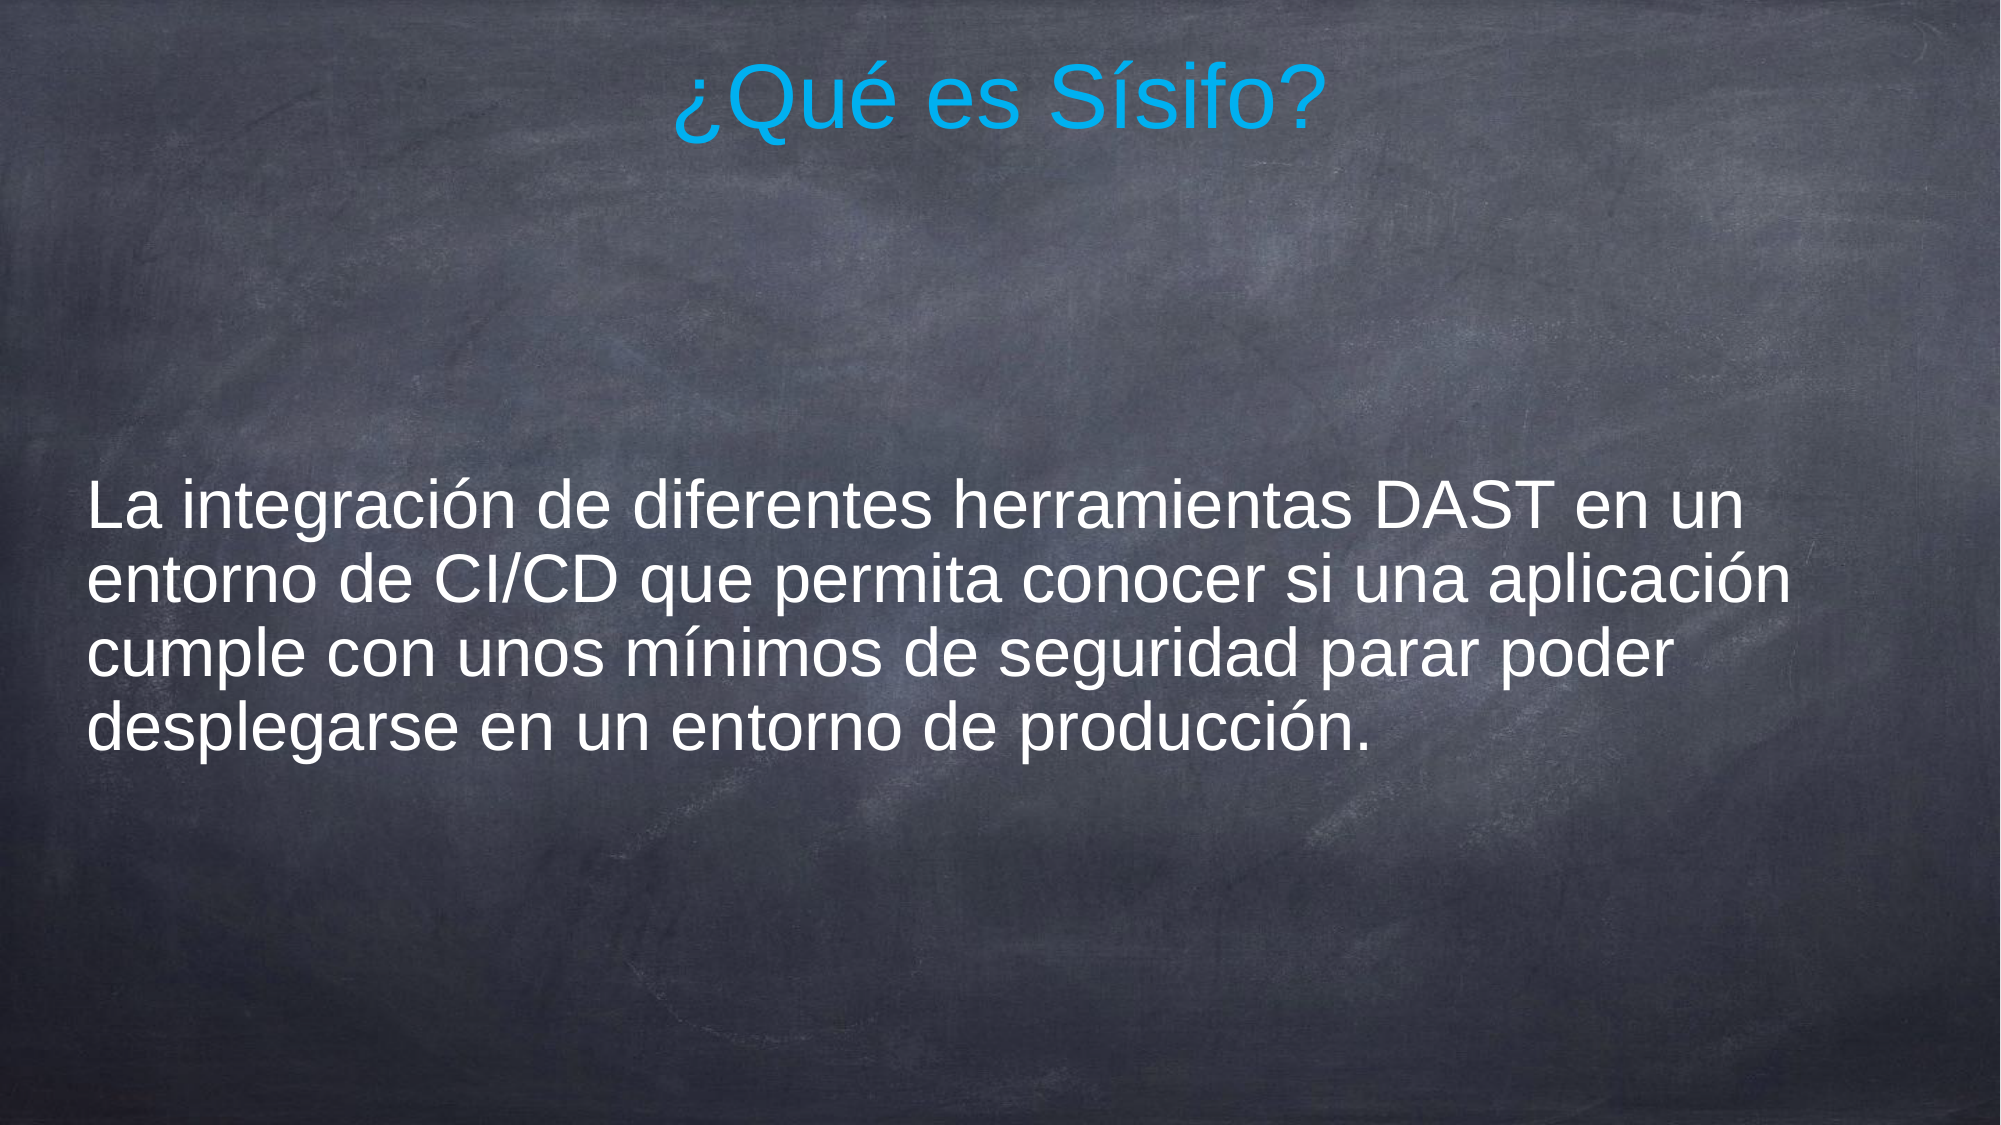

¿Qué es Sísifo?

La integración de diferentes herramientas DAST en un entorno de CI/CD que permita conocer si una aplicación cumple con unos mínimos de seguridad parar poder desplegarse en un entorno de producción.